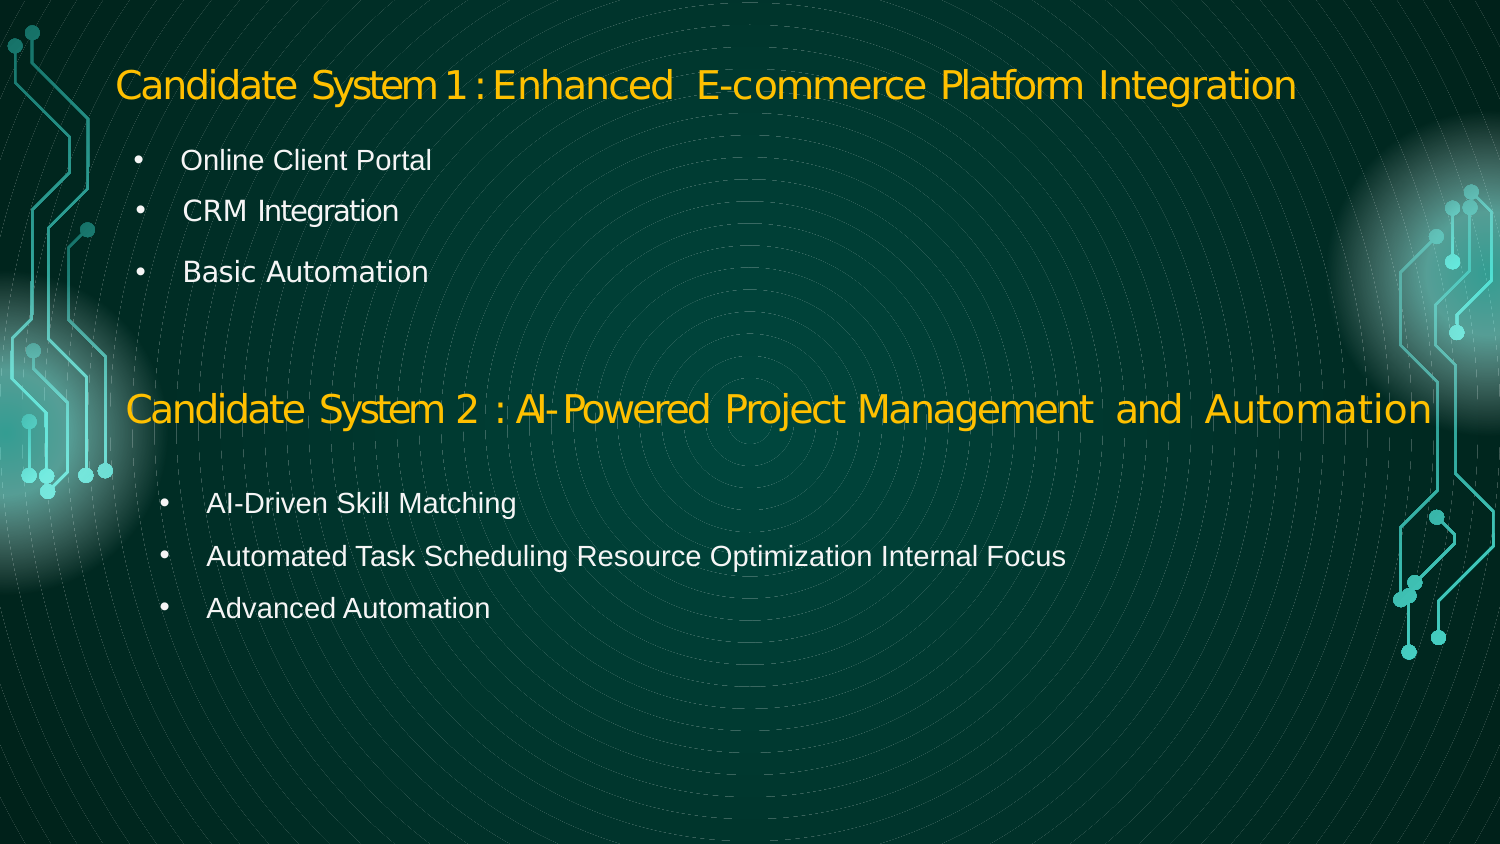

Candidate System 1 : Enhanced  E-commerce Platform Integration
Online Client Portal
CRM Integration
Basic Automation
Candidate System 2  : A I  - Powered Project Management  and  Automation
AI-Driven Skill Matching
Automated Task Scheduling Resource Optimization Internal Focus
Advanced Automation